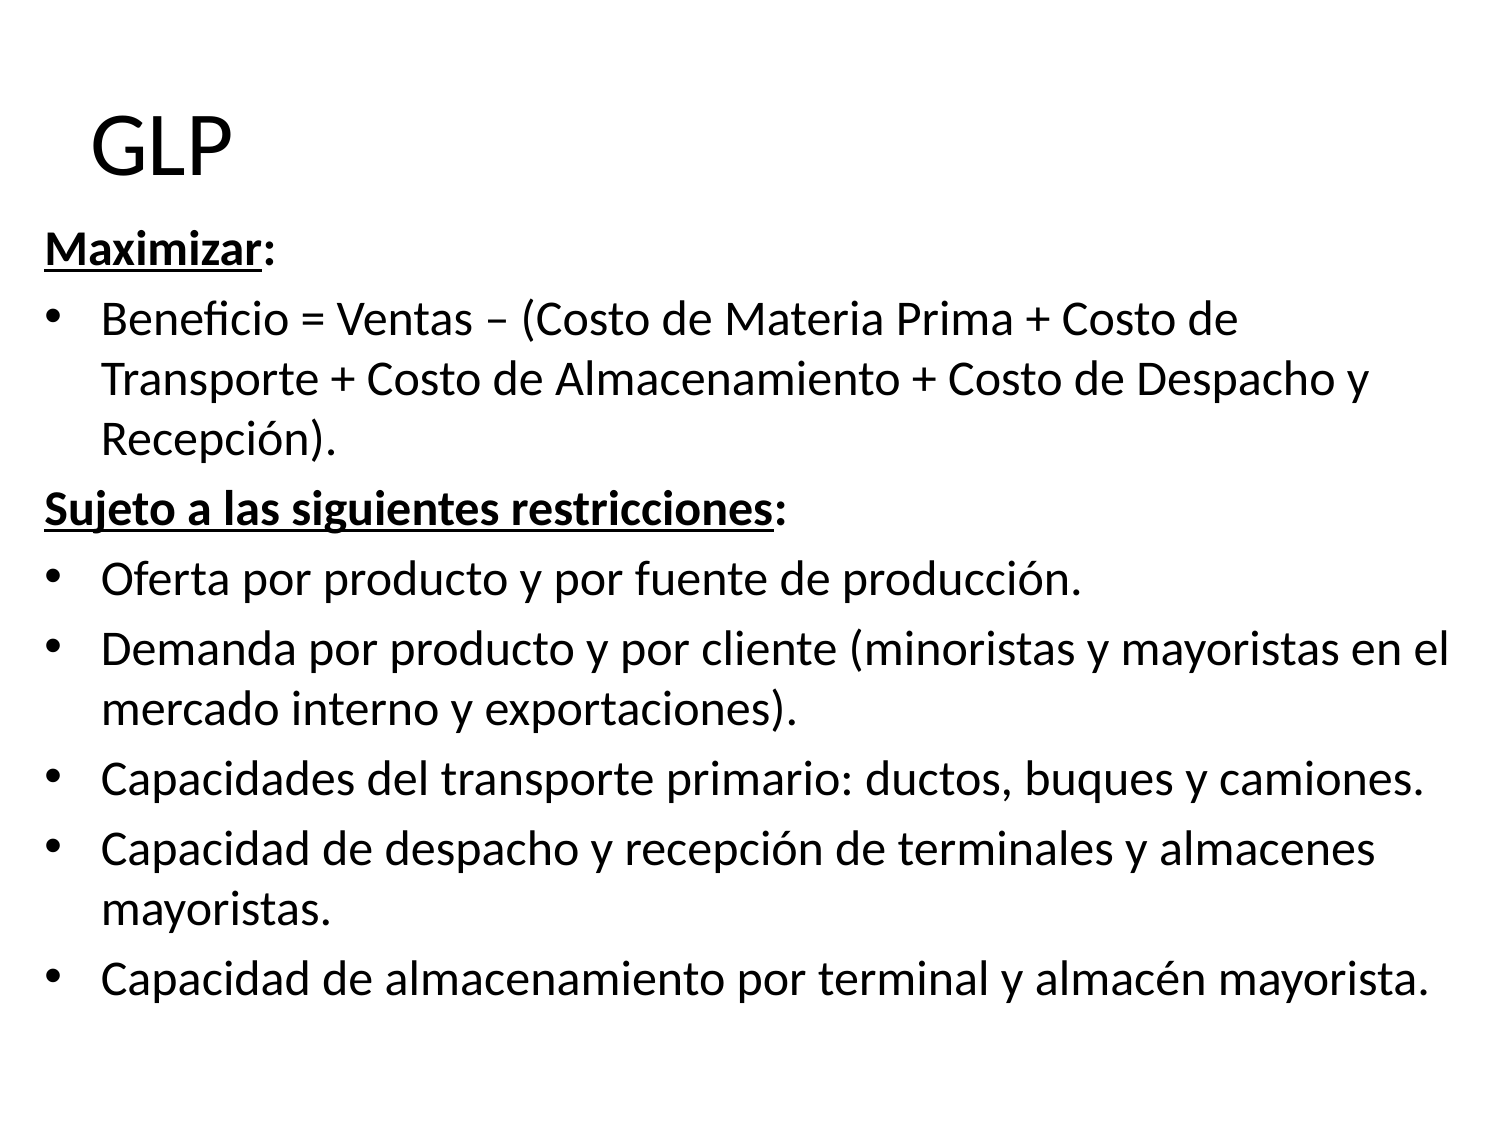

# GLP
Maximizar:
Beneficio = Ventas – (Costo de Materia Prima + Costo de Transporte + Costo de Almacenamiento + Costo de Despacho y Recepción).
Sujeto a las siguientes restricciones:
Oferta por producto y por fuente de producción.
Demanda por producto y por cliente (minoristas y mayoristas en el mercado interno y exportaciones).
Capacidades del transporte primario: ductos, buques y camiones.
Capacidad de despacho y recepción de terminales y almacenes mayoristas.
Capacidad de almacenamiento por terminal y almacén mayorista.